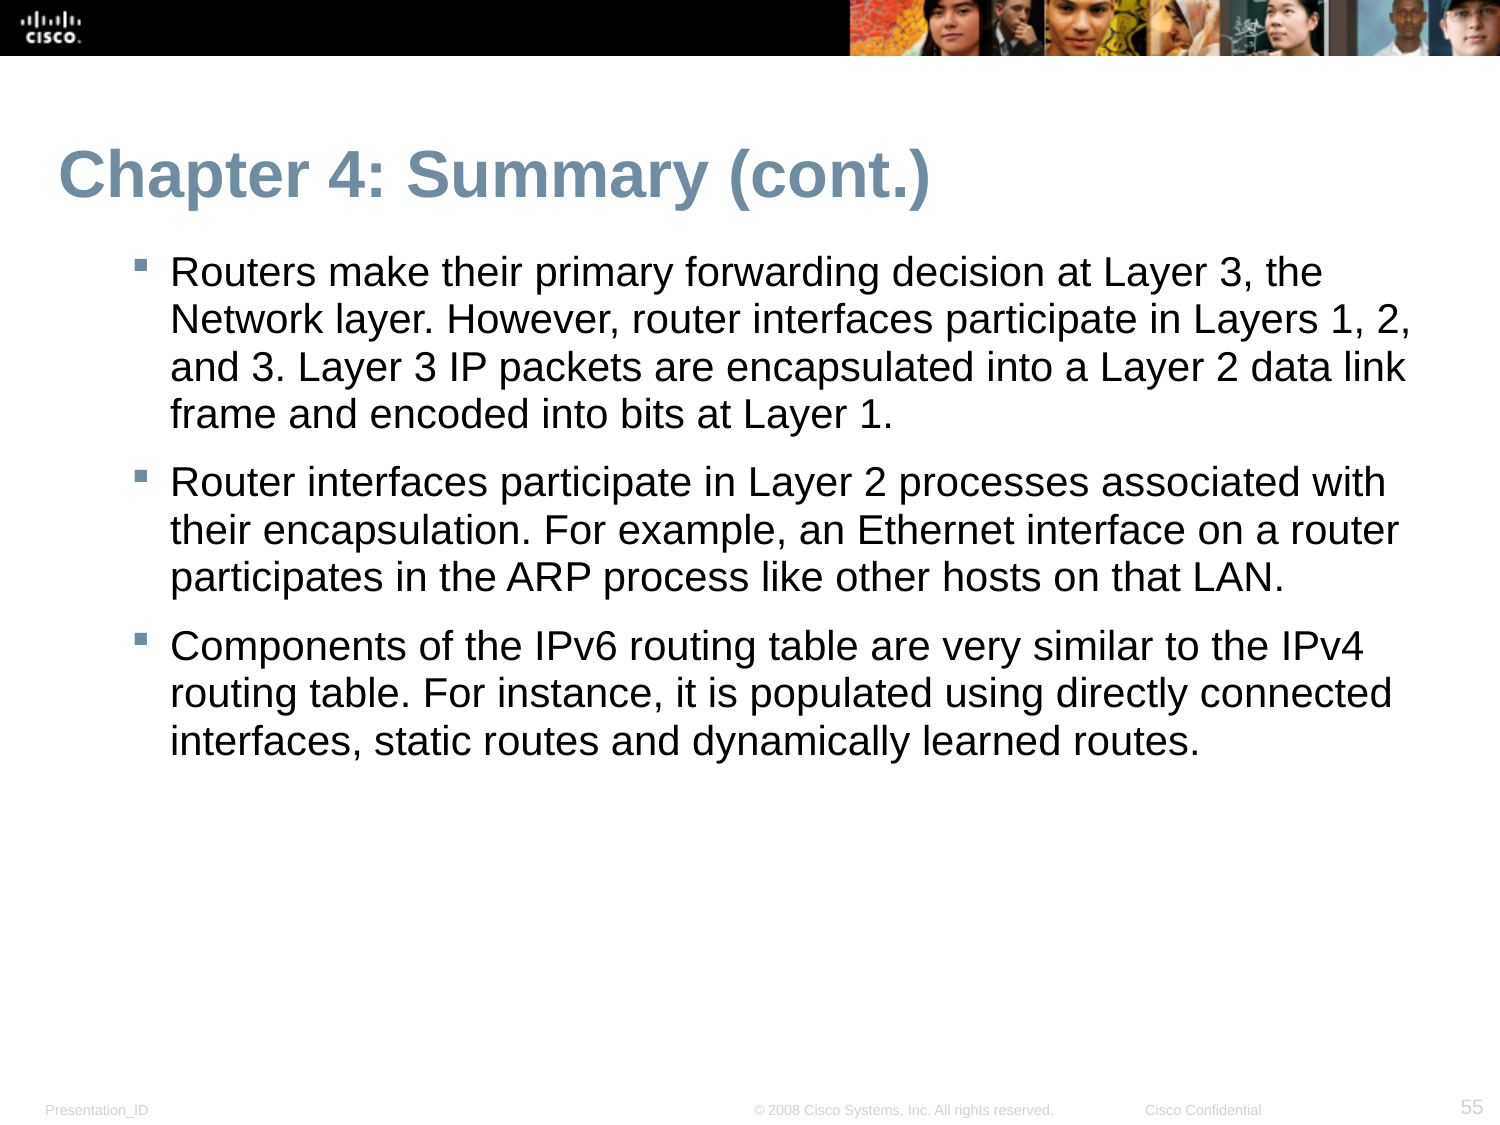

# Chapter 4: Summary (cont.)
Routers make their primary forwarding decision at Layer 3, the Network layer. However, router interfaces participate in Layers 1, 2, and 3. Layer 3 IP packets are encapsulated into a Layer 2 data link frame and encoded into bits at Layer 1.
Router interfaces participate in Layer 2 processes associated with their encapsulation. For example, an Ethernet interface on a router participates in the ARP process like other hosts on that LAN.
Components of the IPv6 routing table are very similar to the IPv4 routing table. For instance, it is populated using directly connected interfaces, static routes and dynamically learned routes.